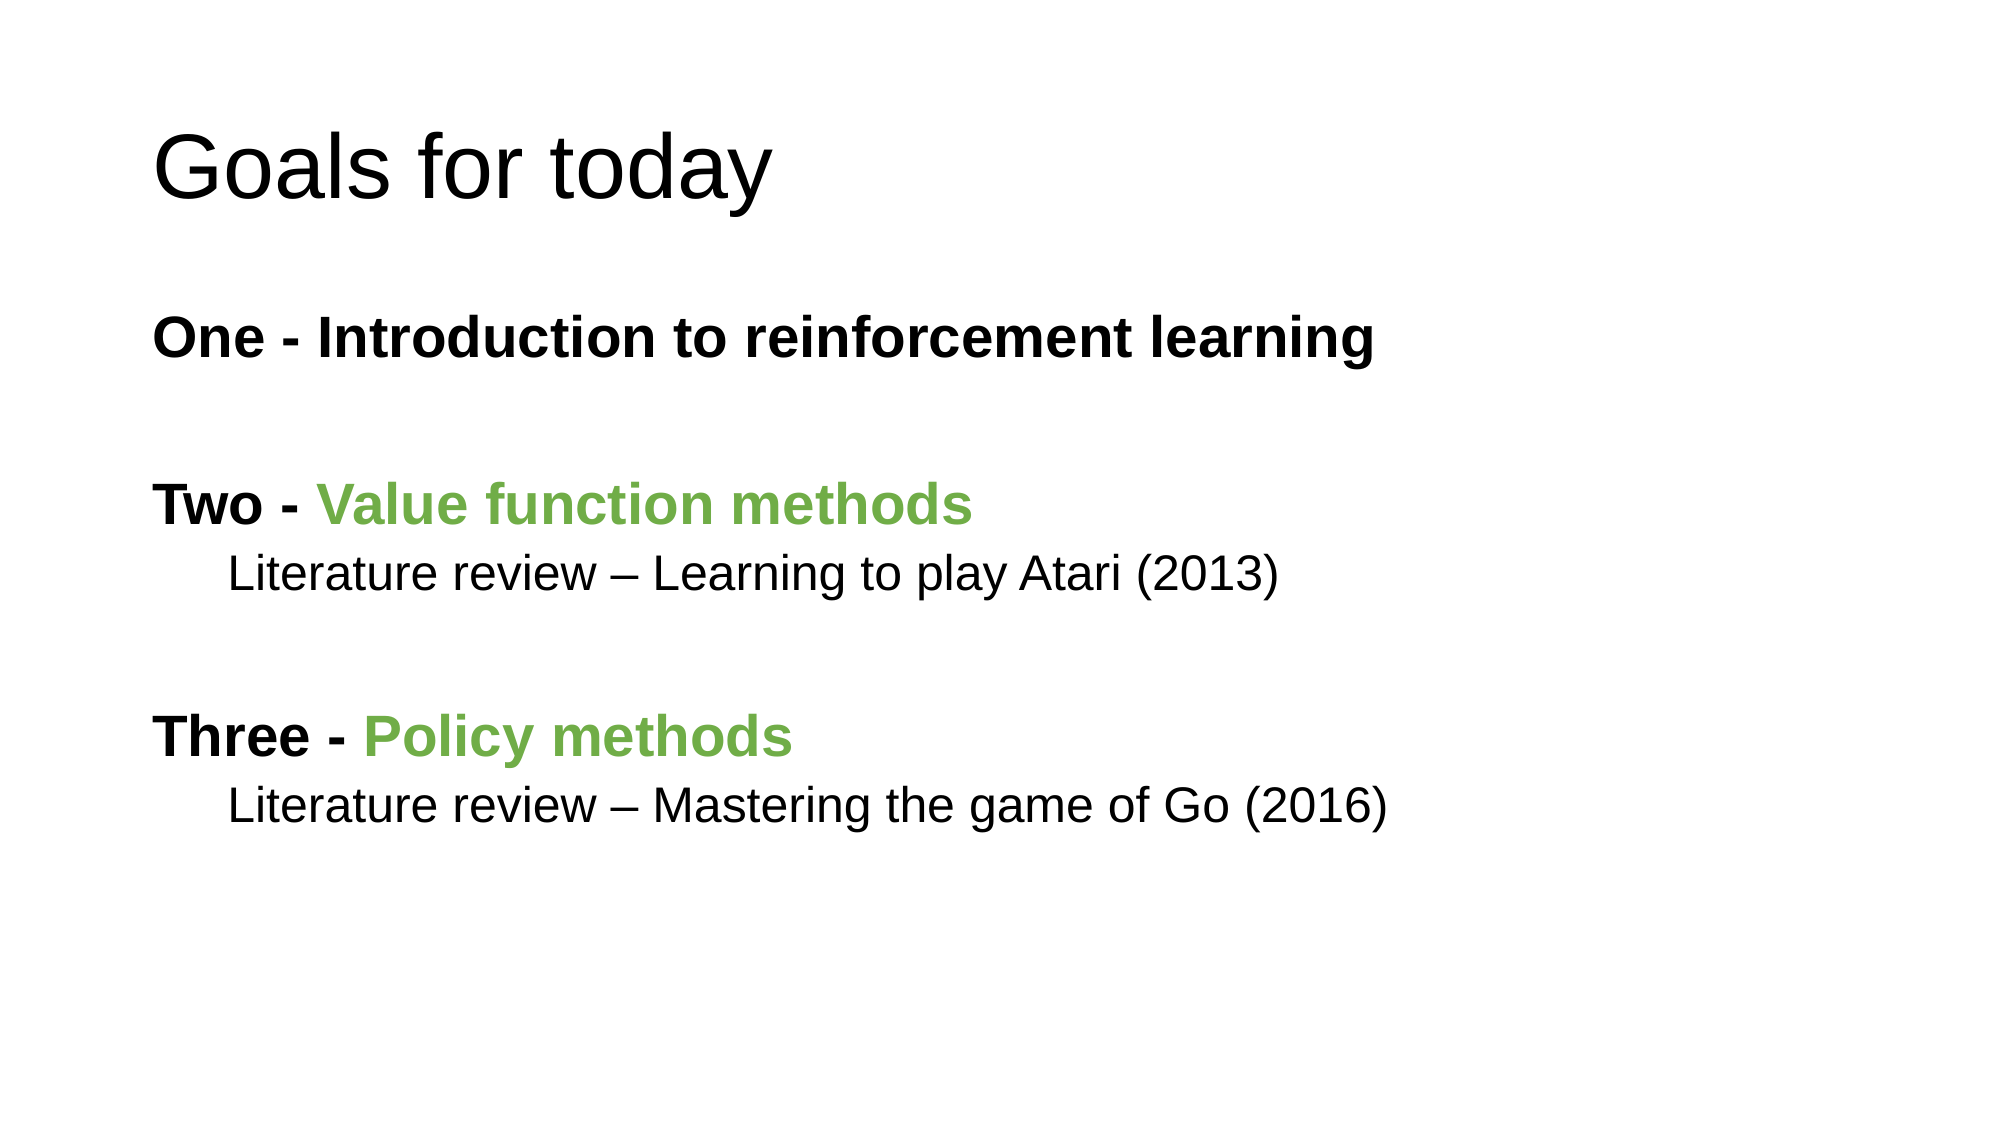

# Goals for today
One - Introduction to reinforcement learning

Two - Value function methods
Literature review – Learning to play Atari (2013)

Three - Policy methods
Literature review – Mastering the game of Go (2016)